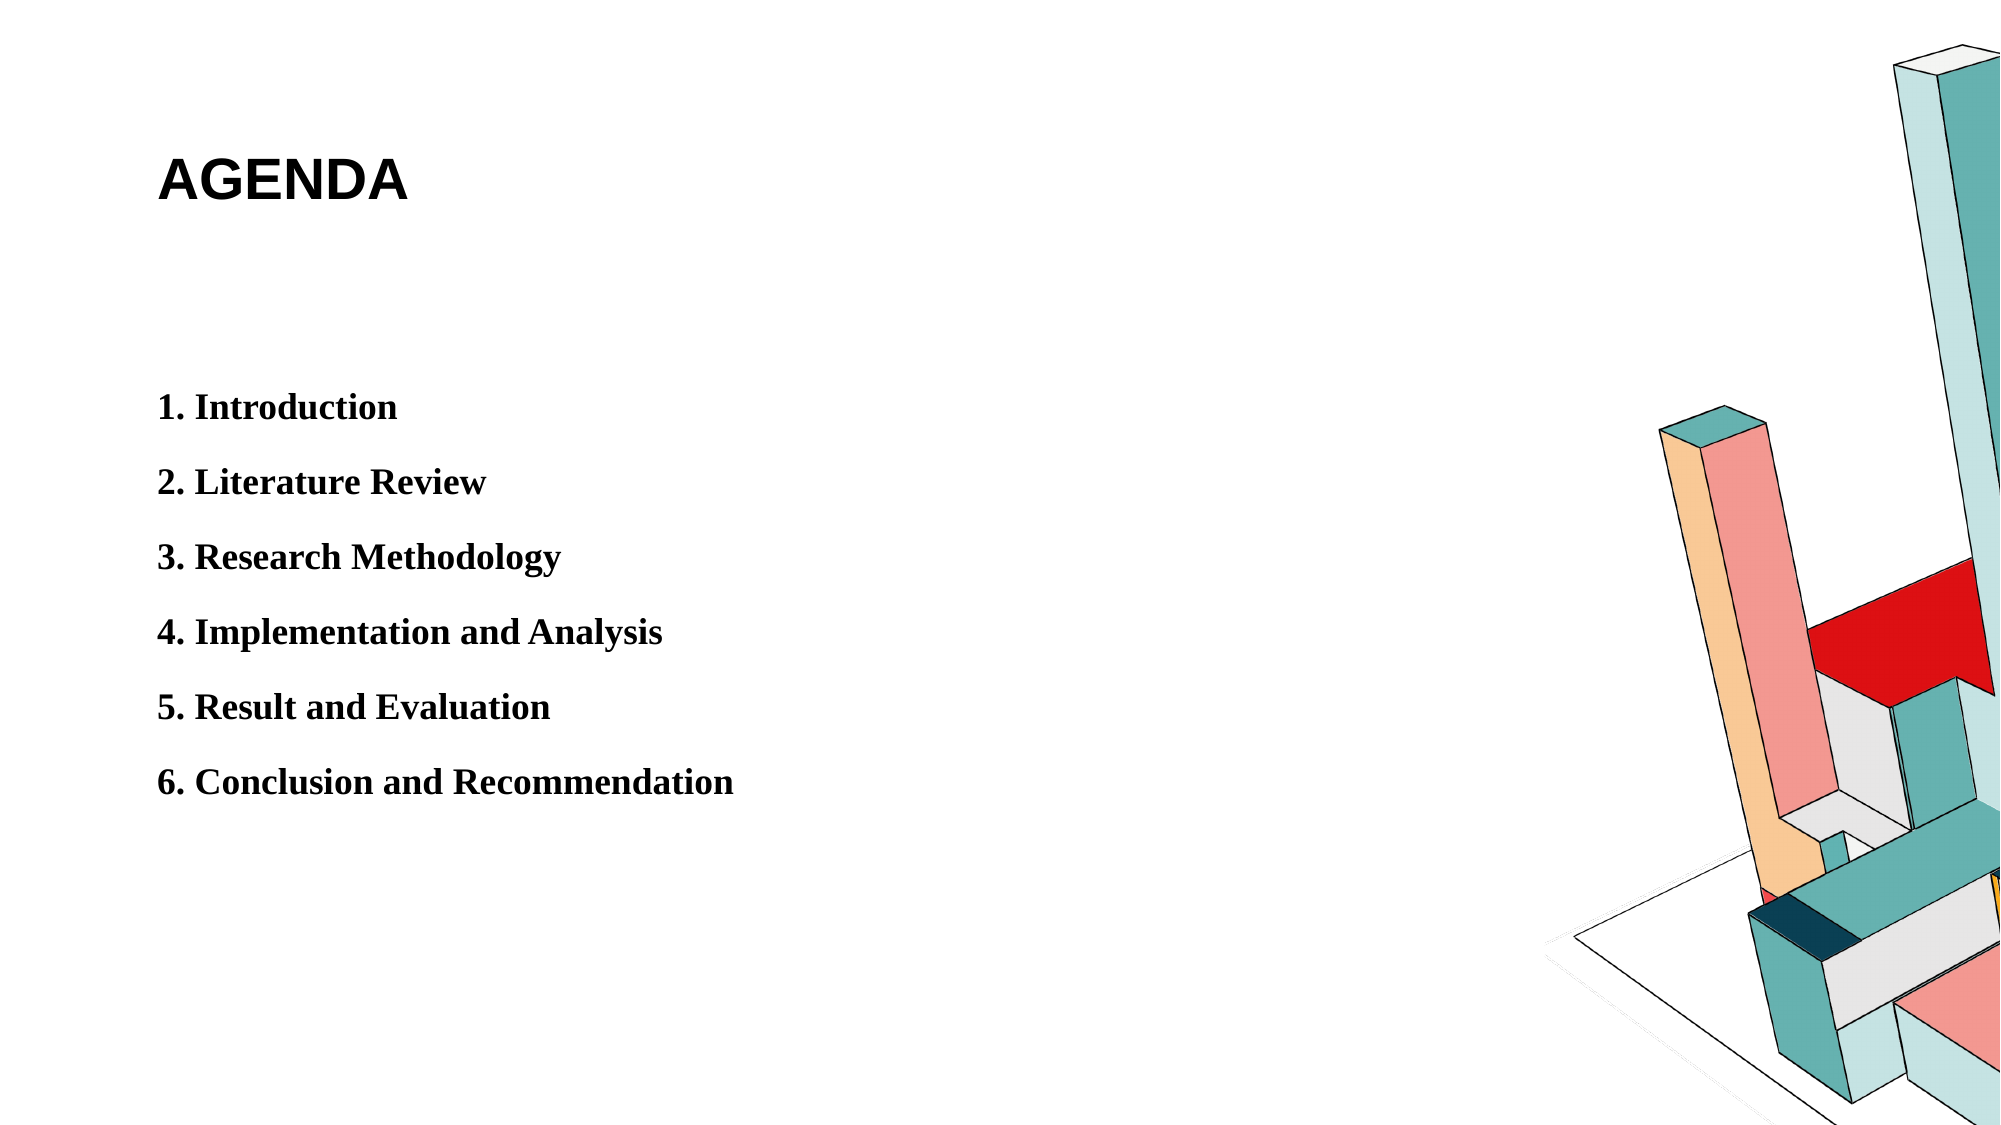

# agenda

Introduction
Literature Review
Research Methodology
Implementation and Analysis
Result and Evaluation
Conclusion and Recommendation